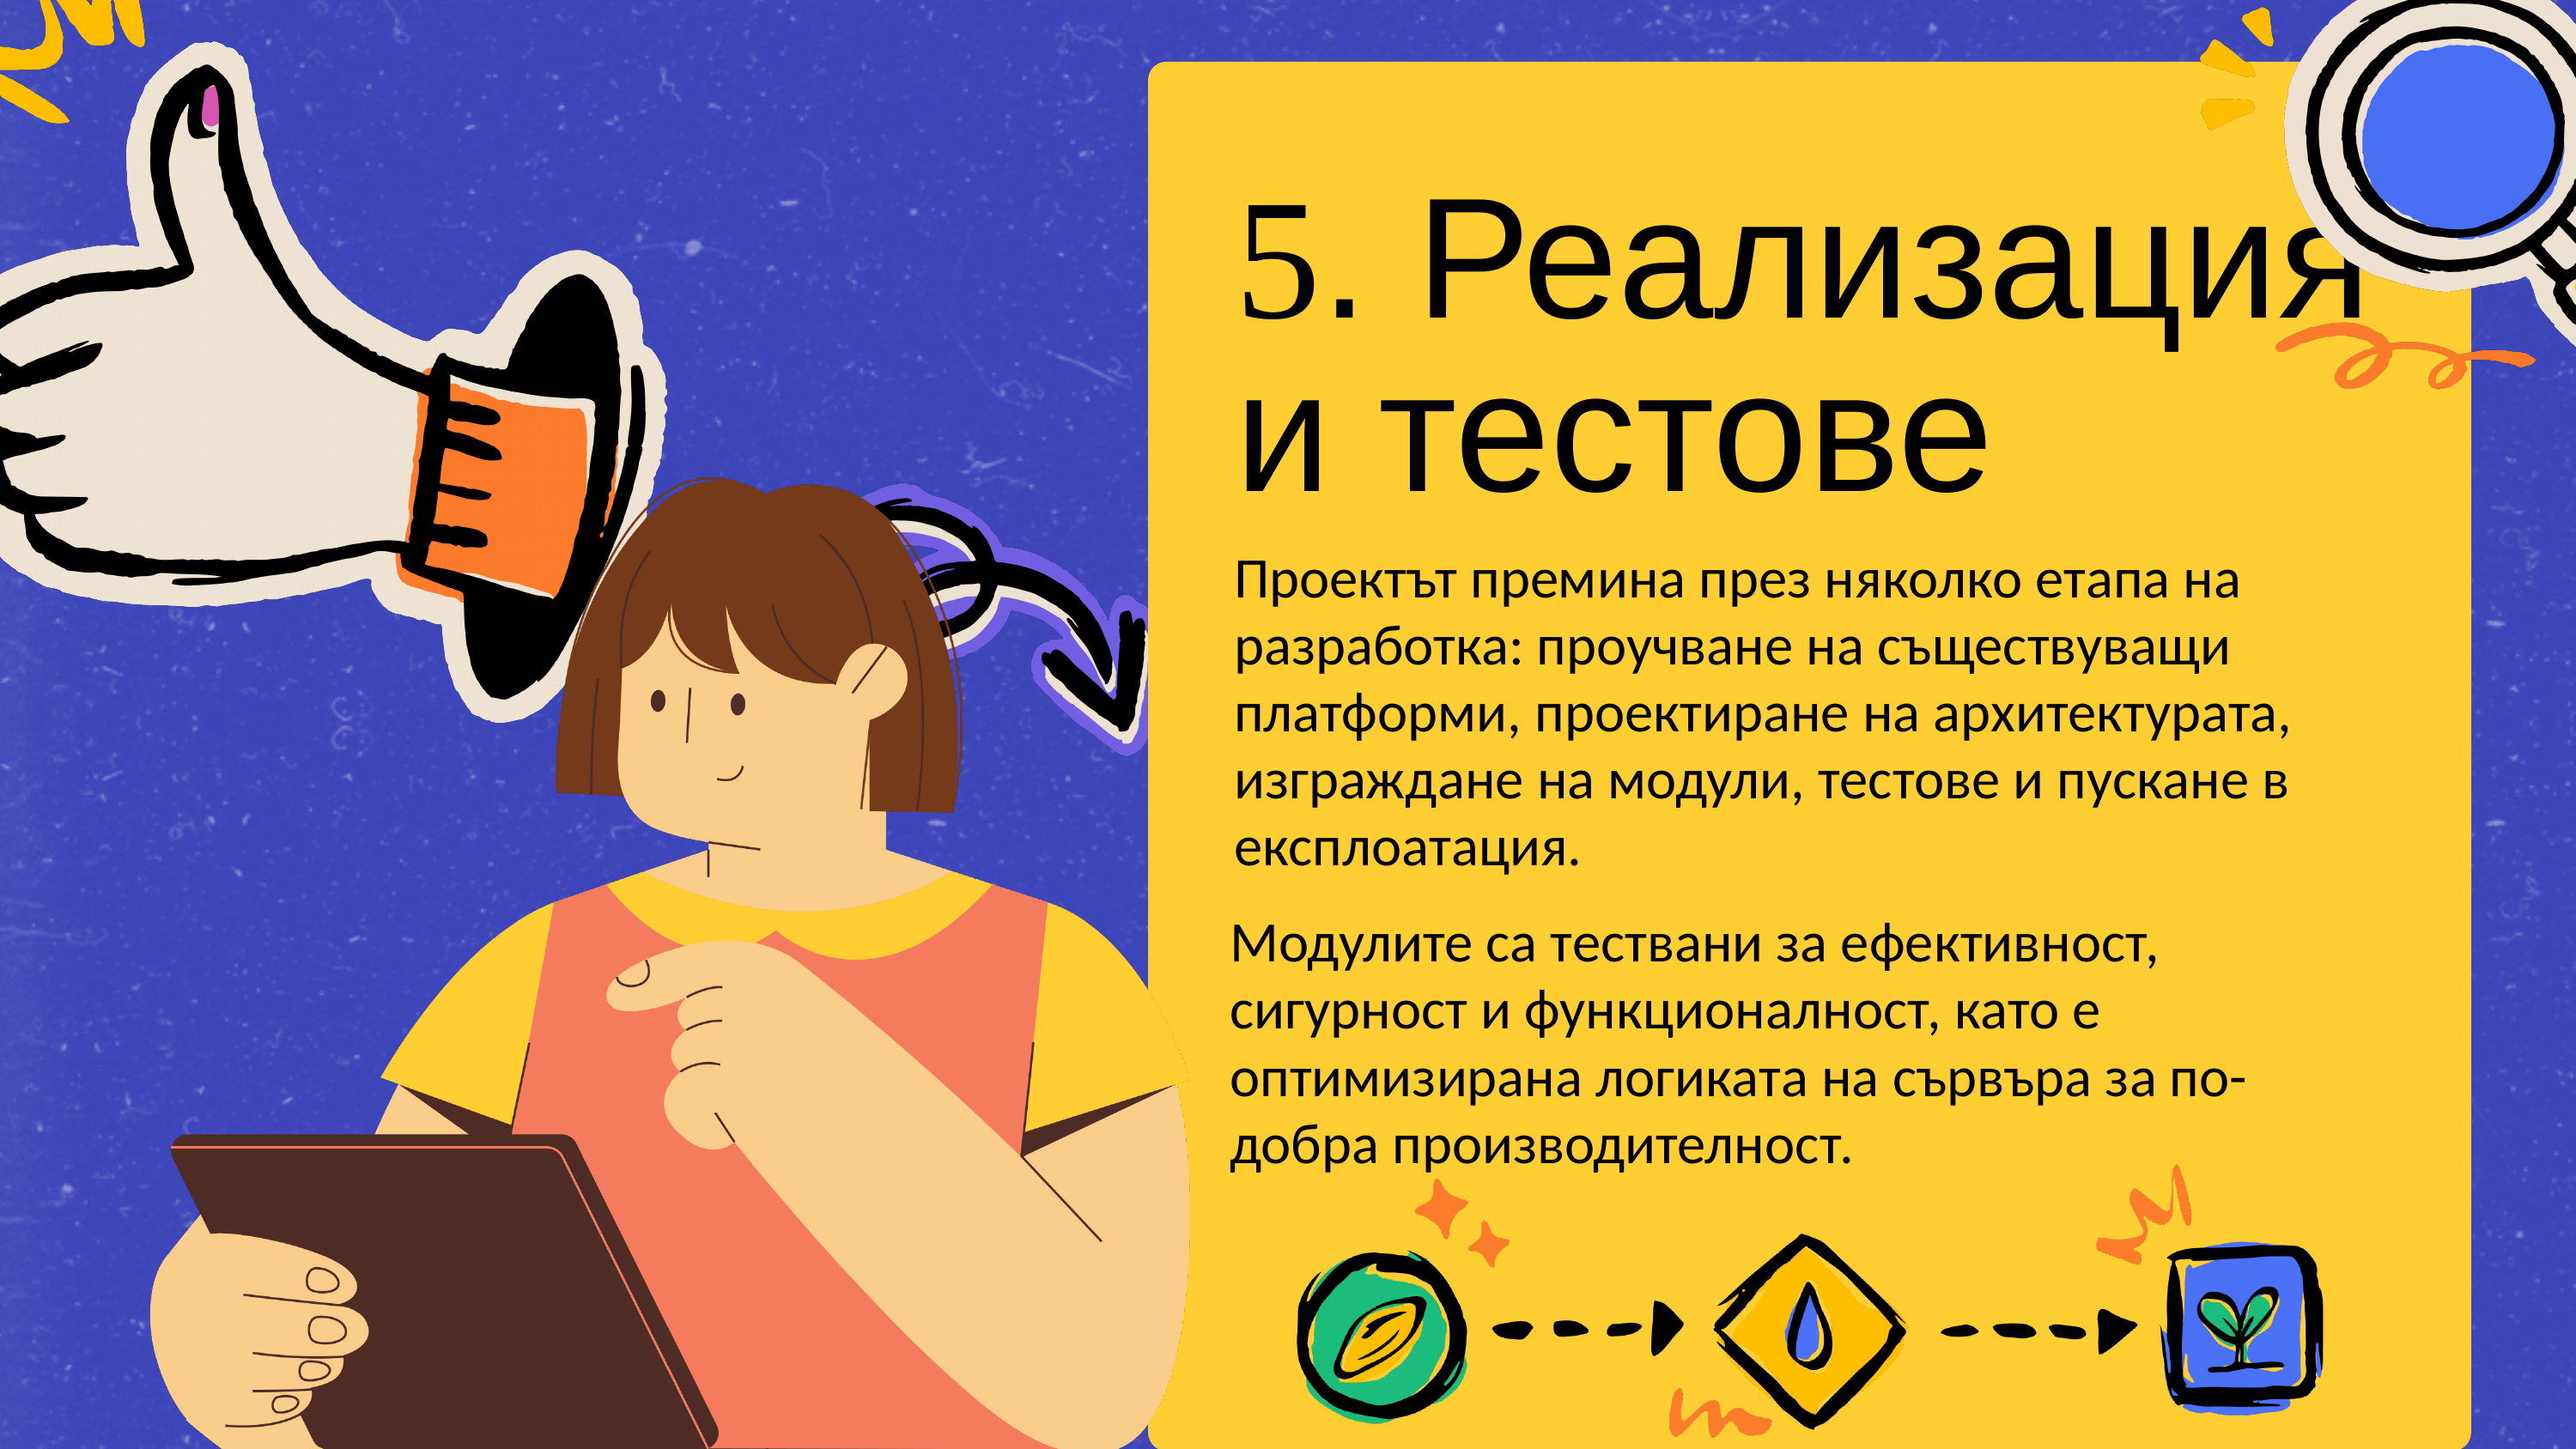

5. Реализация и тестове
Проектът премина през няколко етапа на разработка: проучване на съществуващи платформи, проектиране на архитектурата, изграждане на модули, тестове и пускане в експлоатация.
Модулите са тествани за ефективност, сигурност и функционалност, като е оптимизирана логиката на сървъра за по-добра производителност.